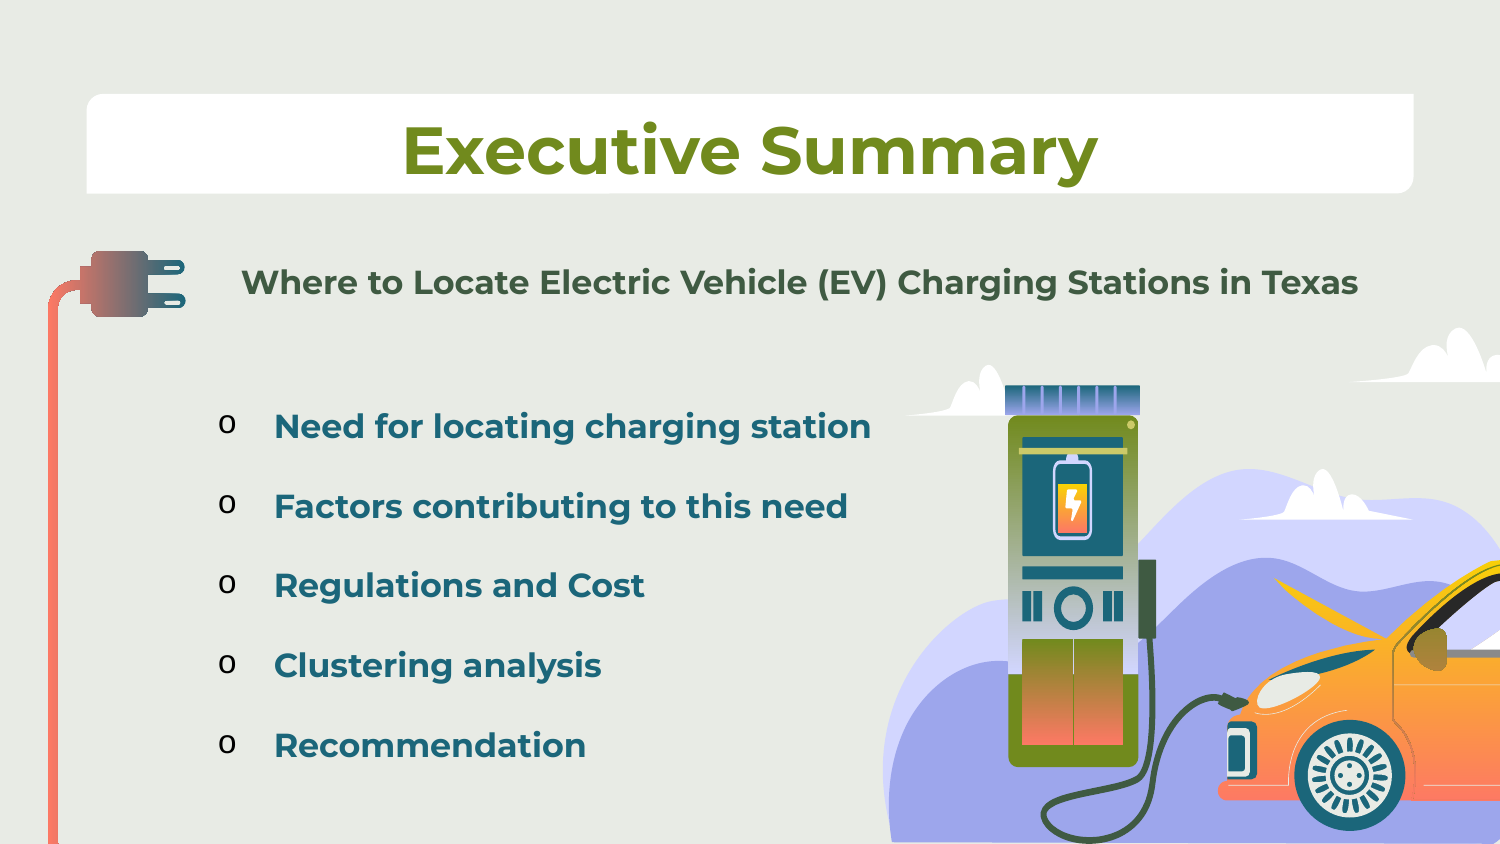

# Executive Summary

Where to Locate Electric Vehicle (EV) Charging Stations in Texas

 Need for locating charging station
 Factors contributing to this need
 Regulations and Cost
 Clustering analysis
 Recommendation